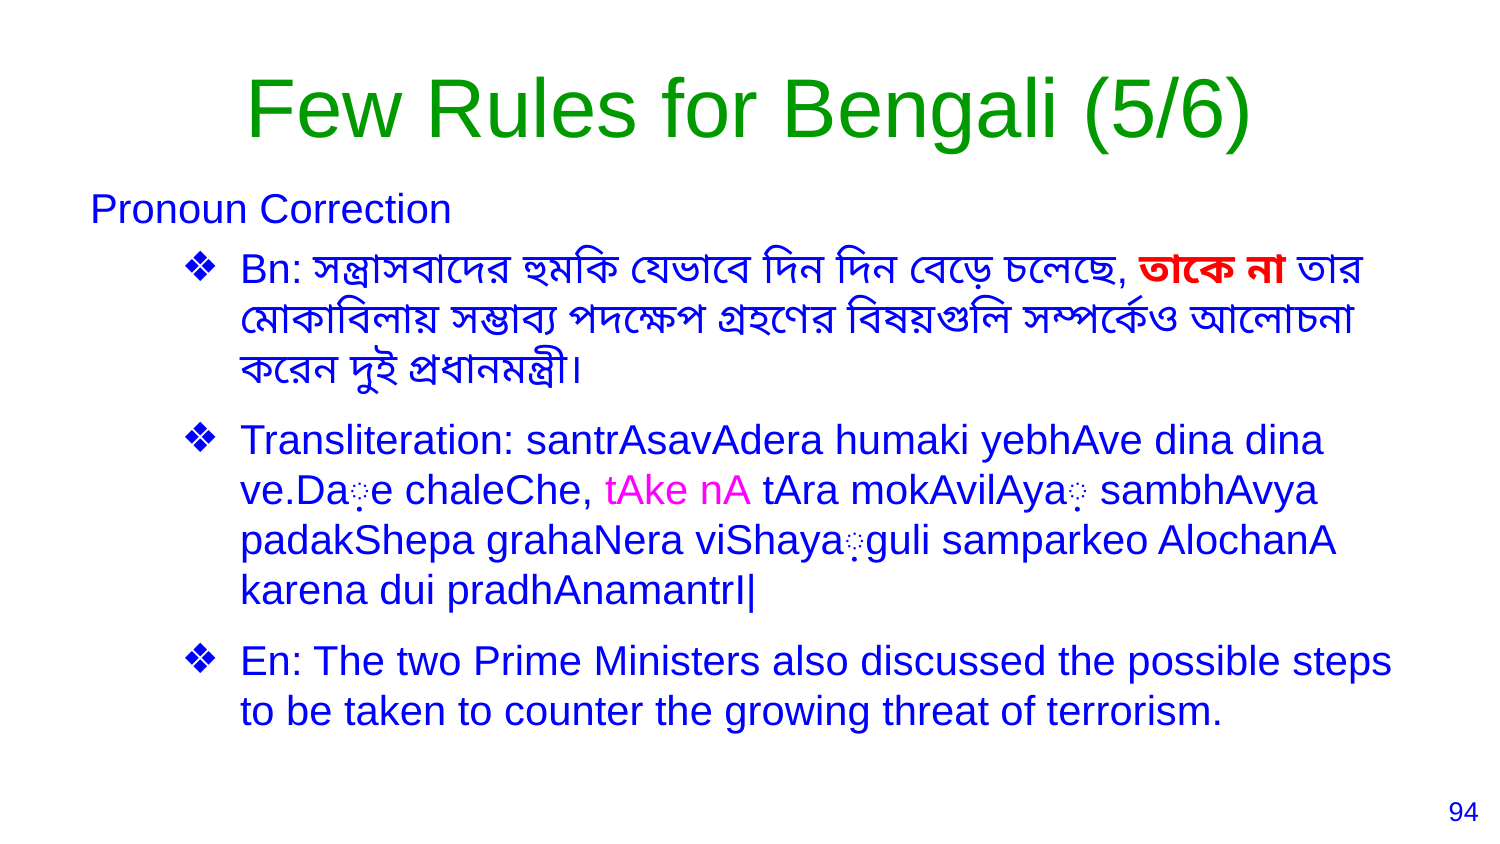

# Few Rules for Bengali (5/6)
Pronoun Correction
Bn: সন্ত্রাসবাদের হুমকি যেভাবে দিন দিন বেড়ে চলেছে, তাকে না তার মোকাবিলায় সম্ভাব্য পদক্ষেপ গ্রহণের বিষয়গুলি সম্পর্কেও আলোচনা করেন দুই প্রধানমন্ত্রী।
Transliteration: santrAsavAdera humaki yebhAve dina dina ve.Da়e chaleChe, tAke nA tAra mokAvilAya় sambhAvya padakShepa grahaNera viShaya়guli samparkeo AlochanA karena dui pradhAnamantrI|
En: The two Prime Ministers also discussed the possible steps to be taken to counter the growing threat of terrorism.
94